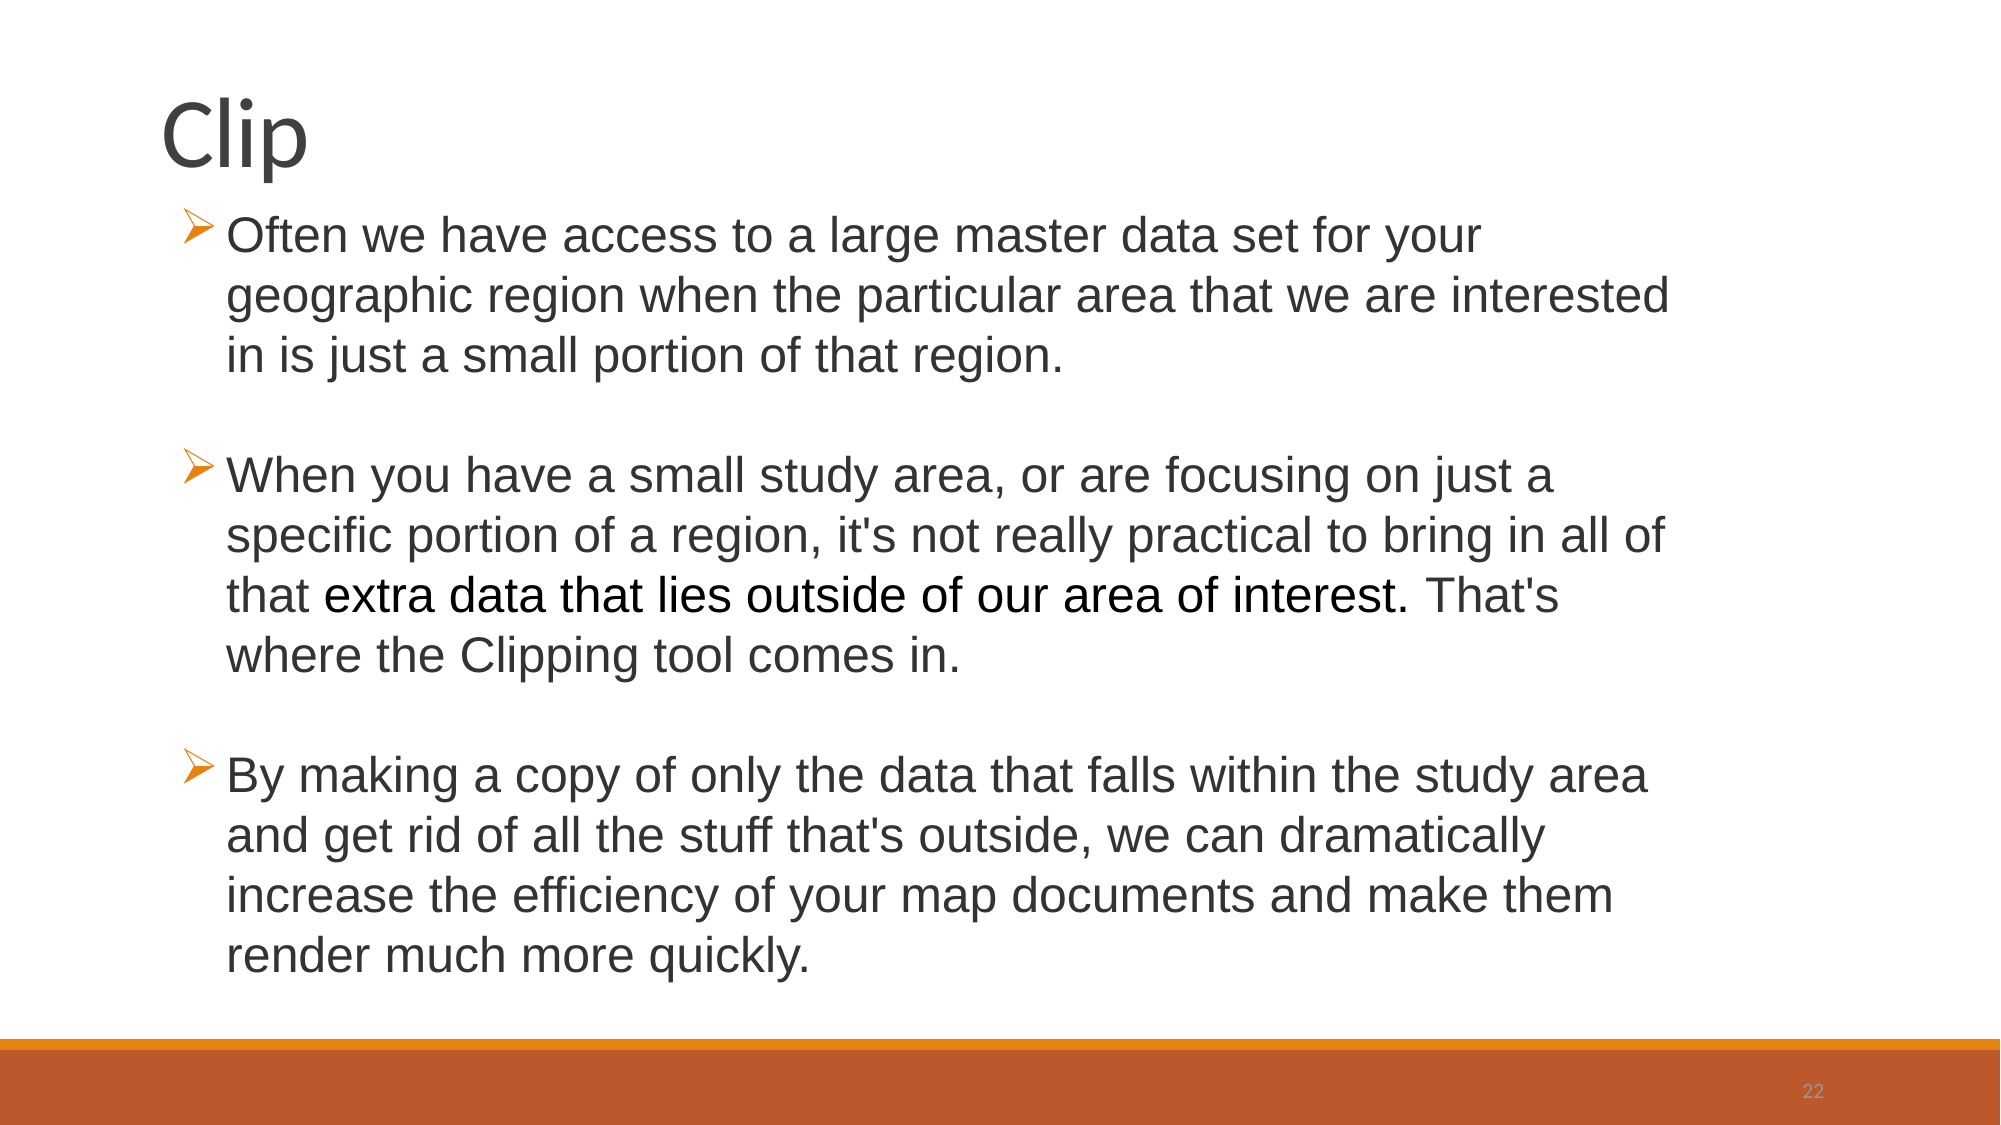

# Clip
Often we have access to a large master data set for your geographic region when the particular area that we are interested in is just a small portion of that region.

When you have a small study area, or are focusing on just a specific portion of a region, it's not really practical to bring in all of that extra data that lies outside of our area of interest. That's where the Clipping tool comes in.

By making a copy of only the data that falls within the study area and get rid of all the stuff that's outside, we can dramatically increase the efficiency of your map documents and make them render much more quickly.
22